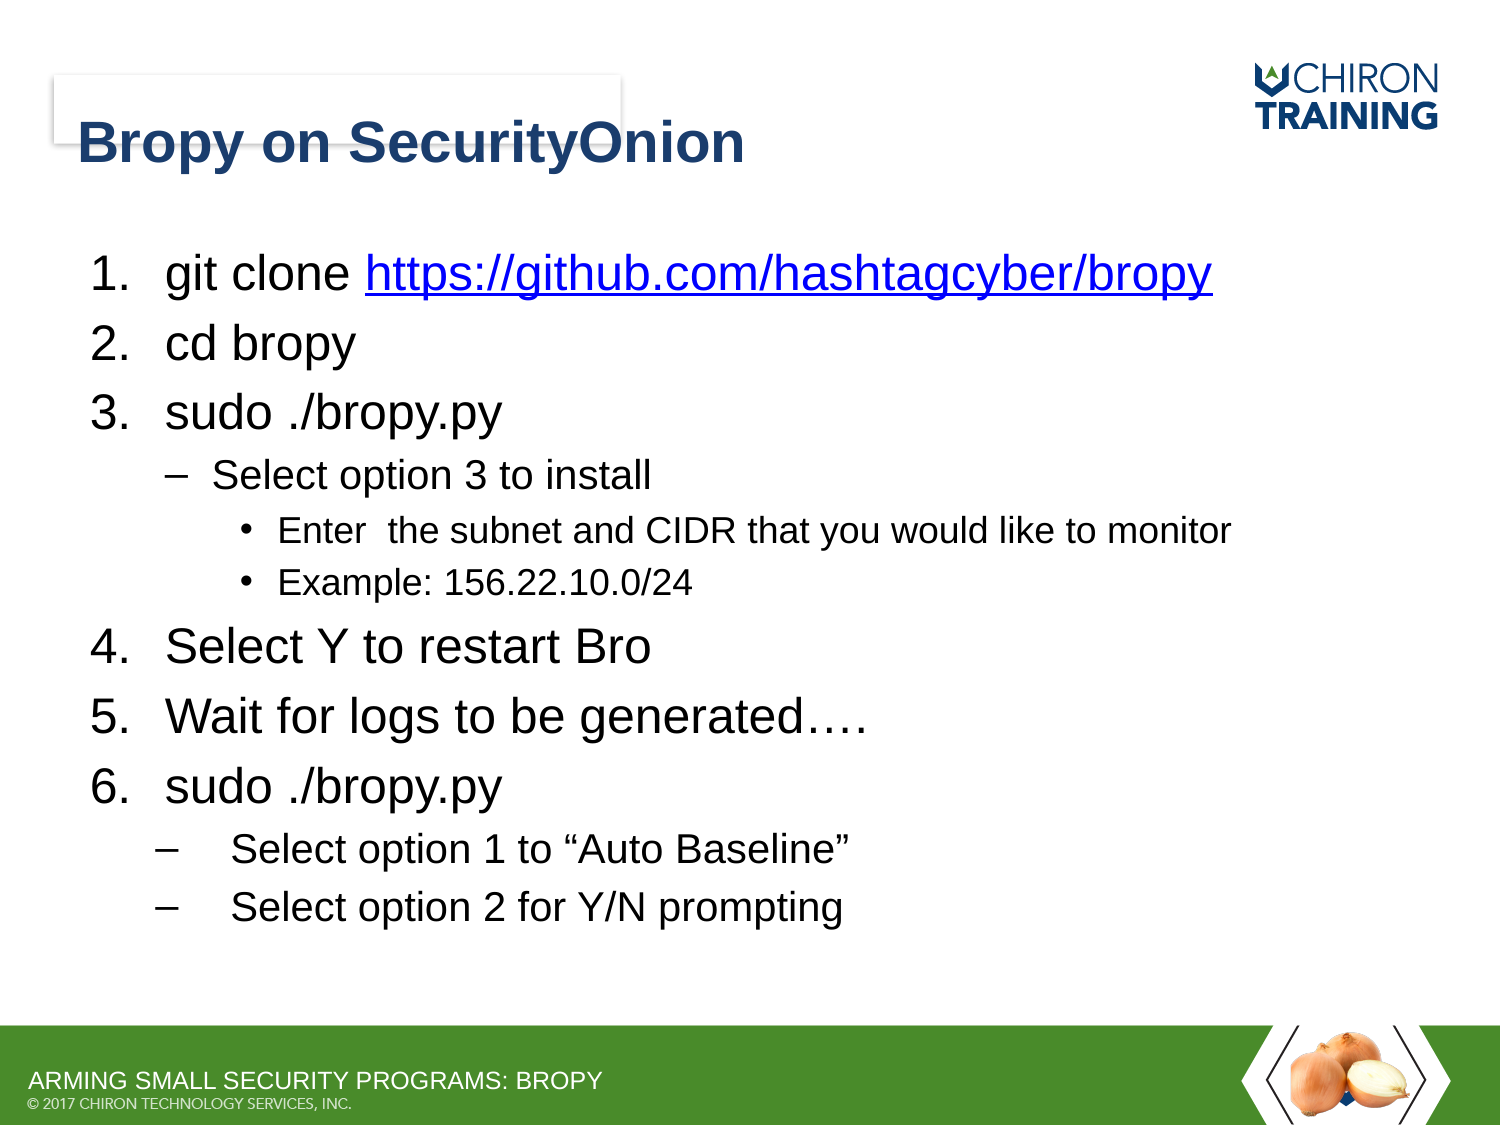

# Bropy on SecurityOnion
git clone https://github.com/hashtagcyber/bropy
cd bropy
sudo ./bropy.py
Select option 3 to install
Enter  the subnet and CIDR that you would like to monitor
Example: 156.22.10.0/24
Select Y to restart Bro
Wait for logs to be generated….
sudo ./bropy.py
Select option 1 to “Auto Baseline”
Select option 2 for Y/N prompting